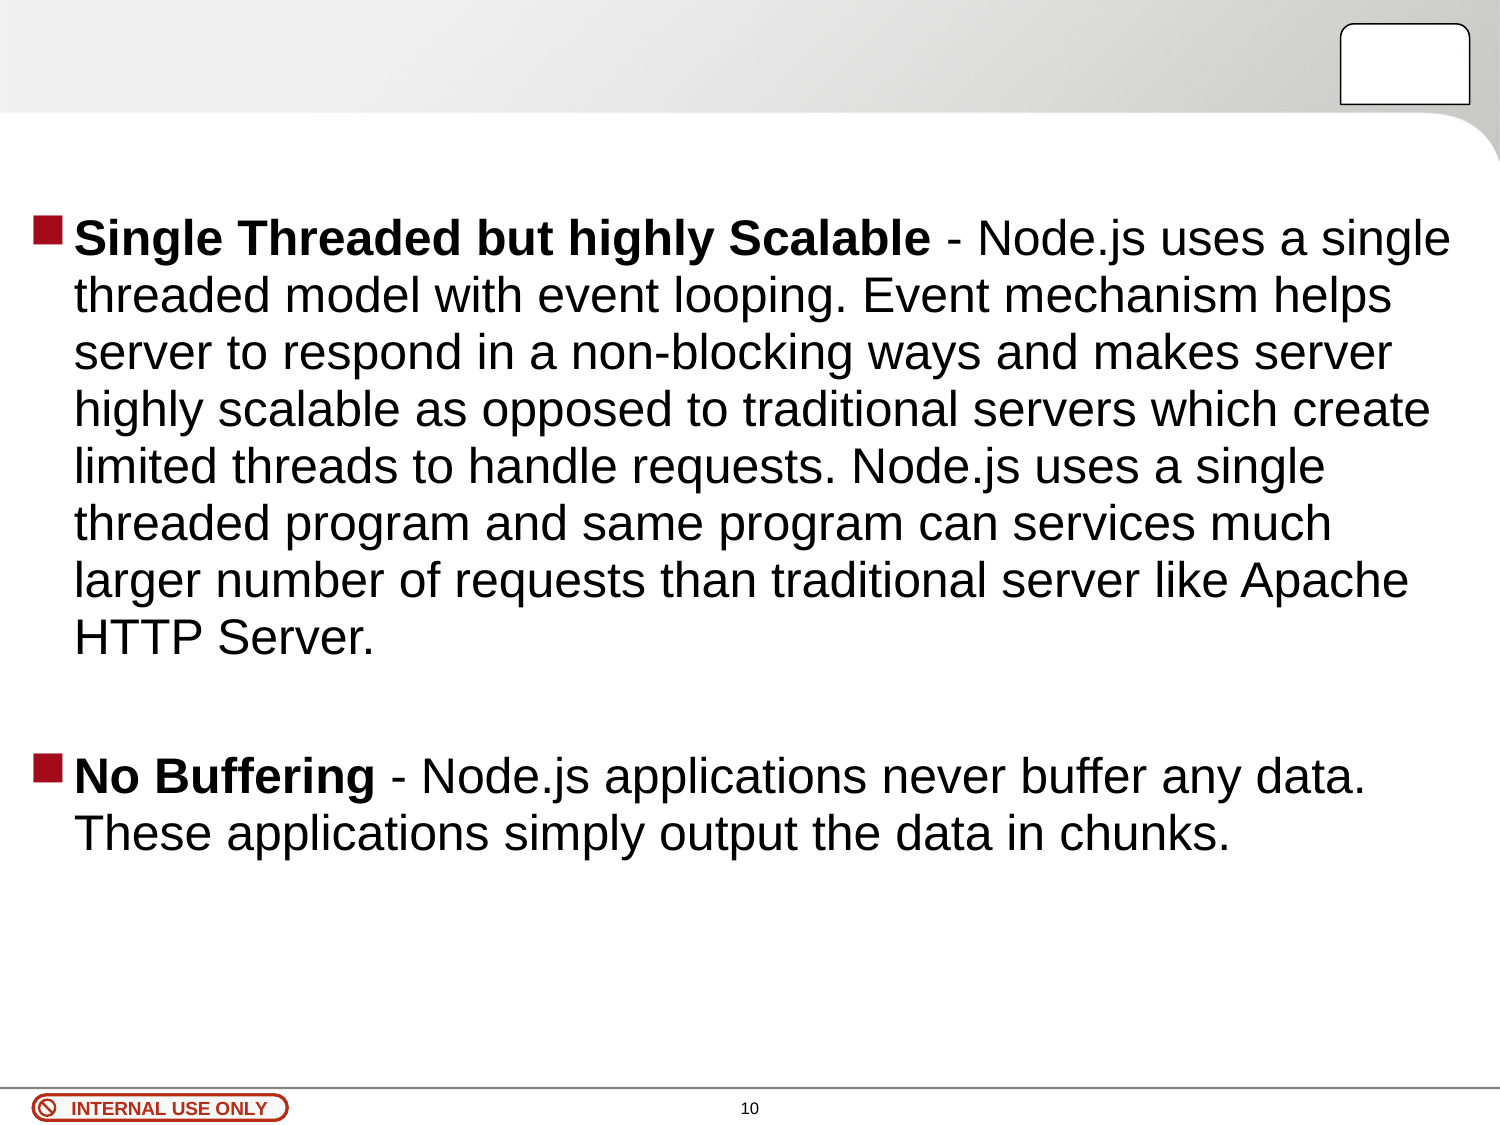

#

Single Threaded but highly Scalable - Node.js uses a single threaded model with event looping. Event mechanism helps server to respond in a non-blocking ways and makes server highly scalable as opposed to traditional servers which create limited threads to handle requests. Node.js uses a single threaded program and same program can services much larger number of requests than traditional server like Apache HTTP Server.

No Buffering - Node.js applications never buffer any data. These applications simply output the data in chunks.